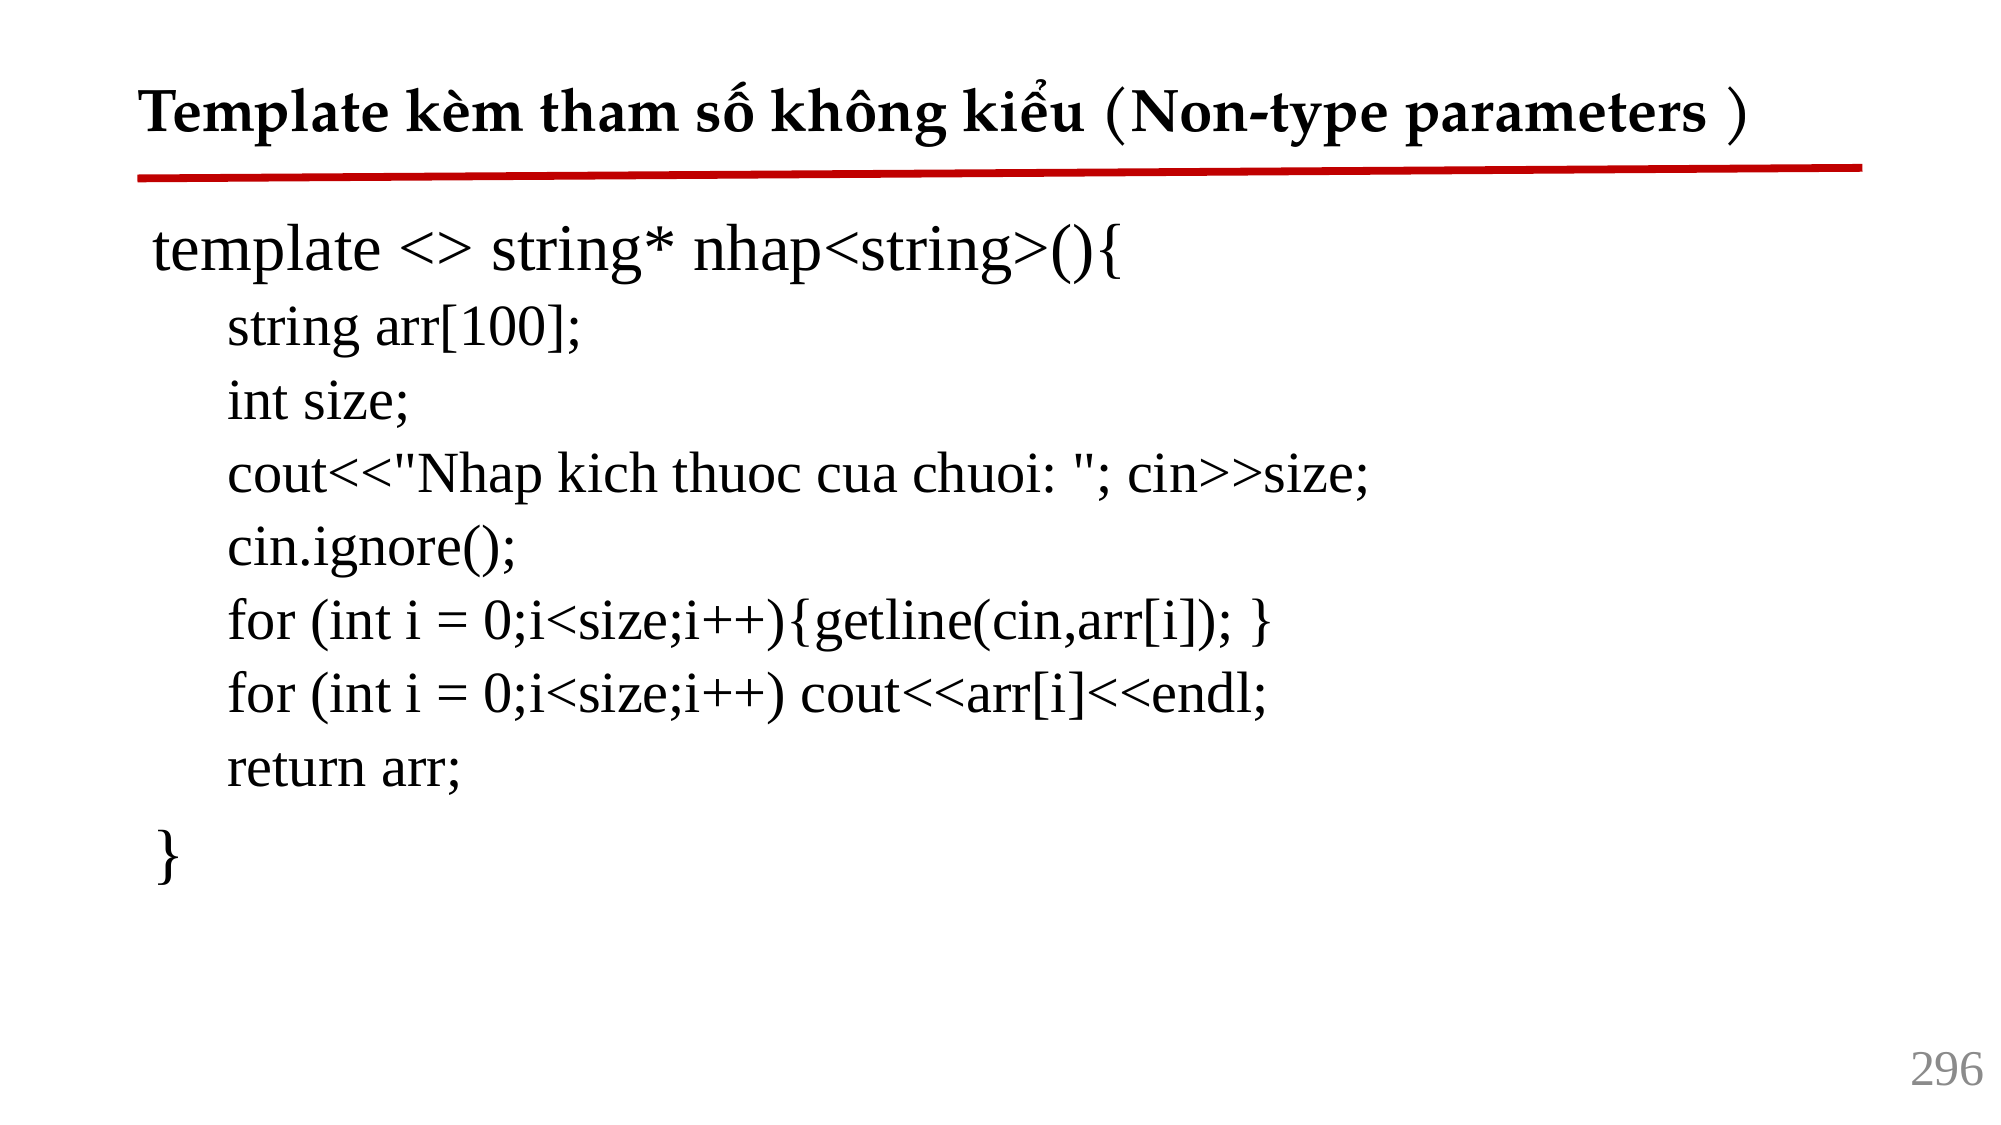

# Template kèm tham số không kiểu (Non-type parameters )
template <> string* nhap<string>(){
string arr[100];
int size;
cout<<"Nhap kich thuoc cua chuoi: "; cin>>size;
cin.ignore();
for (int i = 0;i<size;i++){getline(cin,arr[i]); }
for (int i = 0;i<size;i++) cout<<arr[i]<<endl;
return arr;
}

296